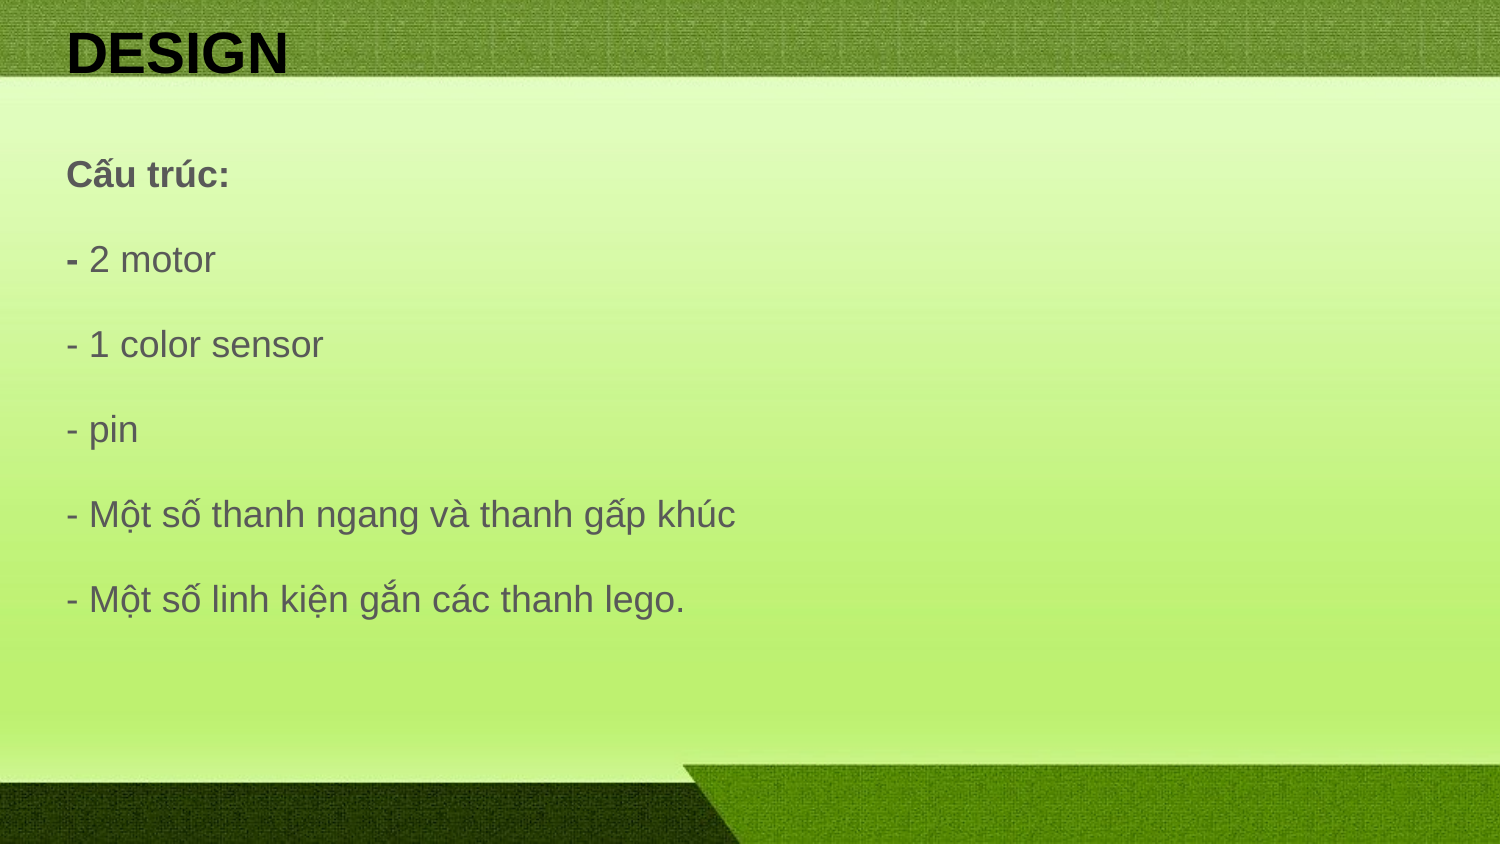

# DESIGN
Cấu trúc:
- 2 motor
- 1 color sensor
- pin
- Một số thanh ngang và thanh gấp khúc
- Một số linh kiện gắn các thanh lego.